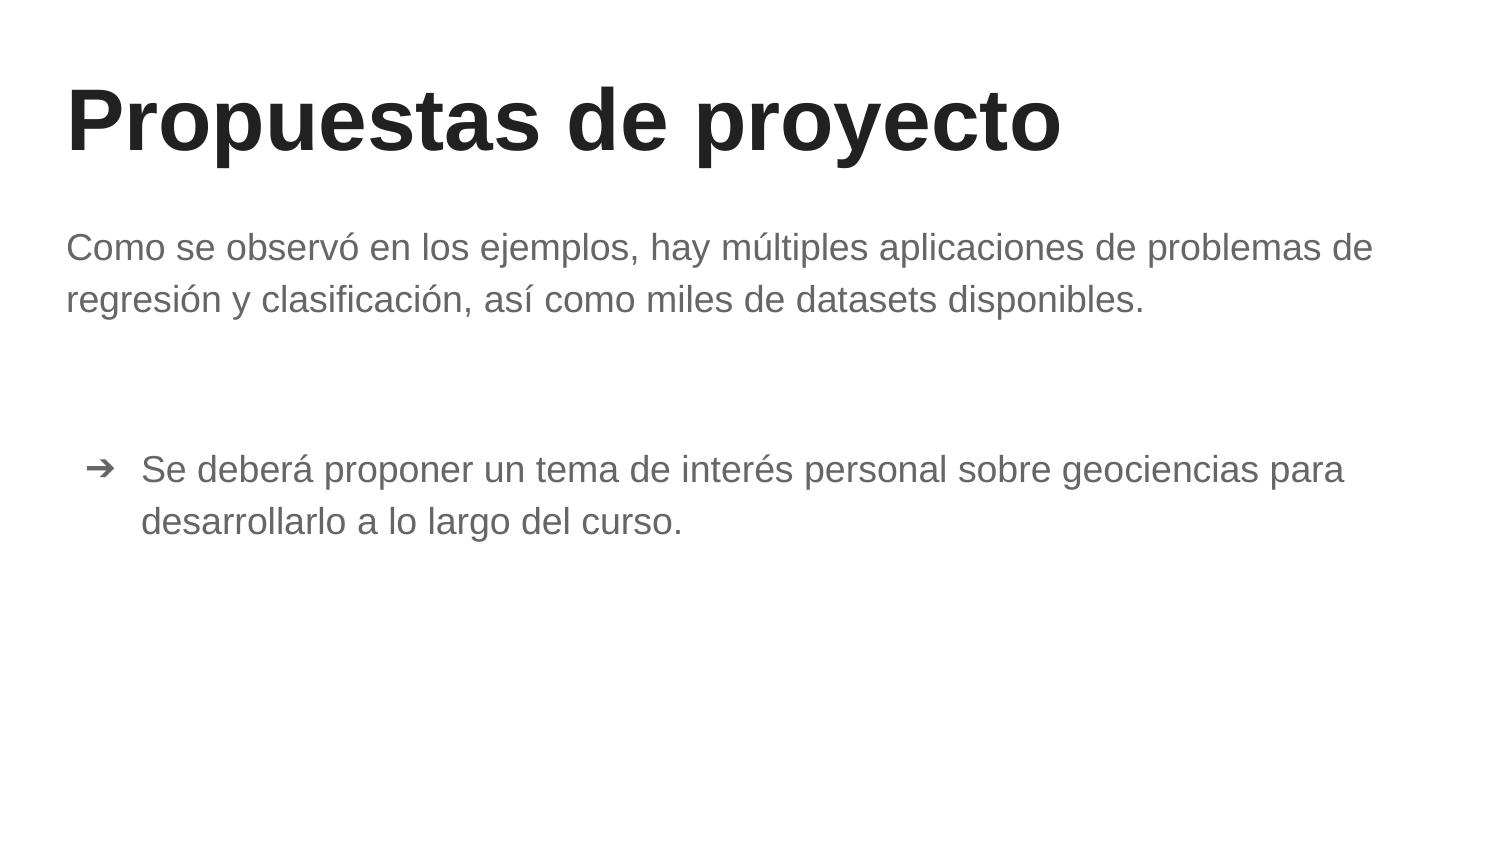

# Propuestas de proyecto
Como se observó en los ejemplos, hay múltiples aplicaciones de problemas de regresión y clasificación, así como miles de datasets disponibles.

Se deberá proponer un tema de interés personal sobre geociencias para desarrollarlo a lo largo del curso.